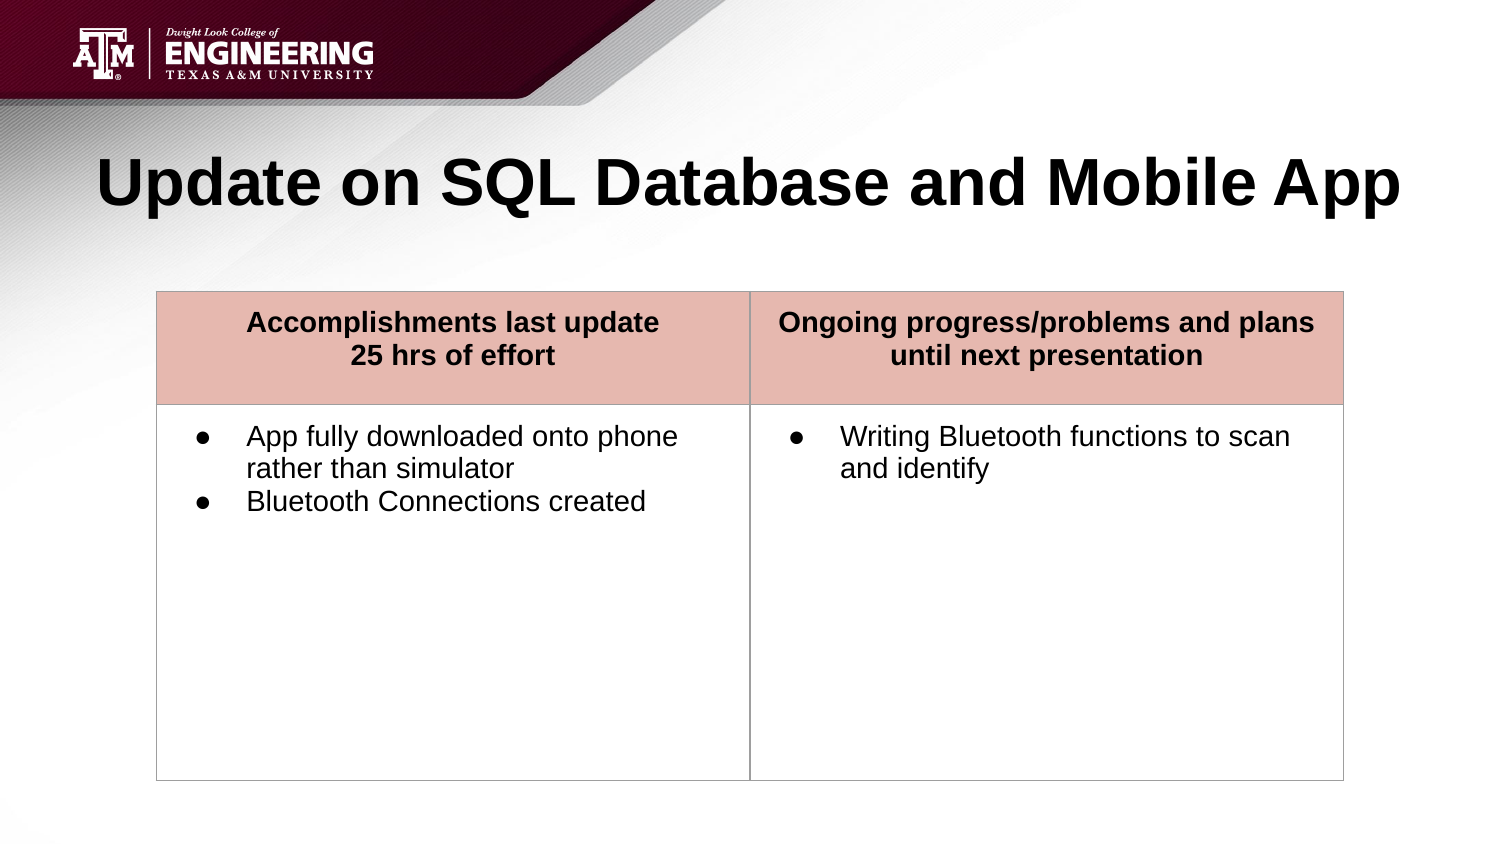

# Update on SQL Database and Mobile App

| Accomplishments last update 25 hrs of effort | Ongoing progress/problems and plans until next presentation |
| --- | --- |
| App fully downloaded onto phone rather than simulator Bluetooth Connections created | Writing Bluetooth functions to scan and identify |